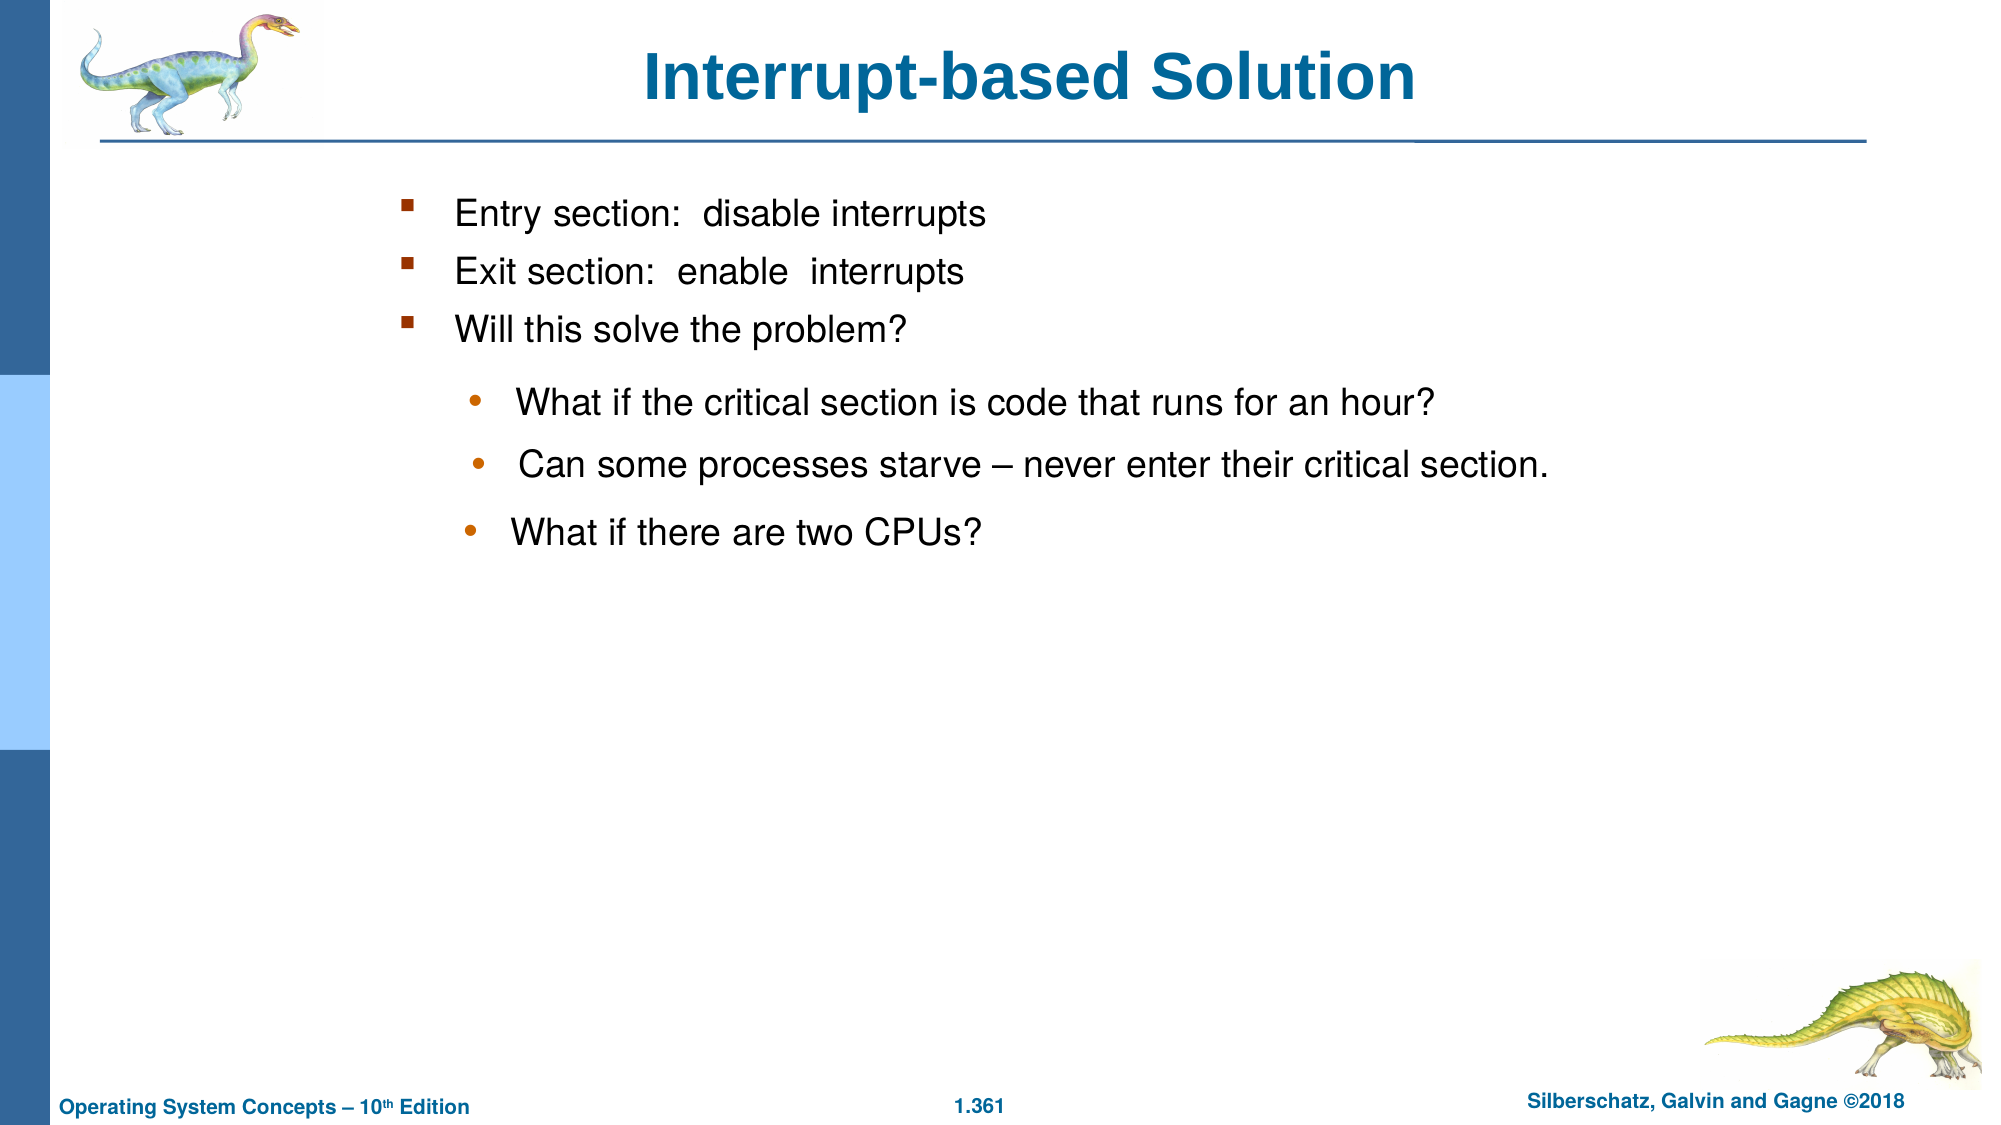

# Interrupt-based Solution
Entry section:  disable interrupts
Exit section:  enable  interrupts
Will this solve the problem?

What if the critical section is code that runs for an hour?
Can some processes starve – never enter their critical section.
What if there are two CPUs?